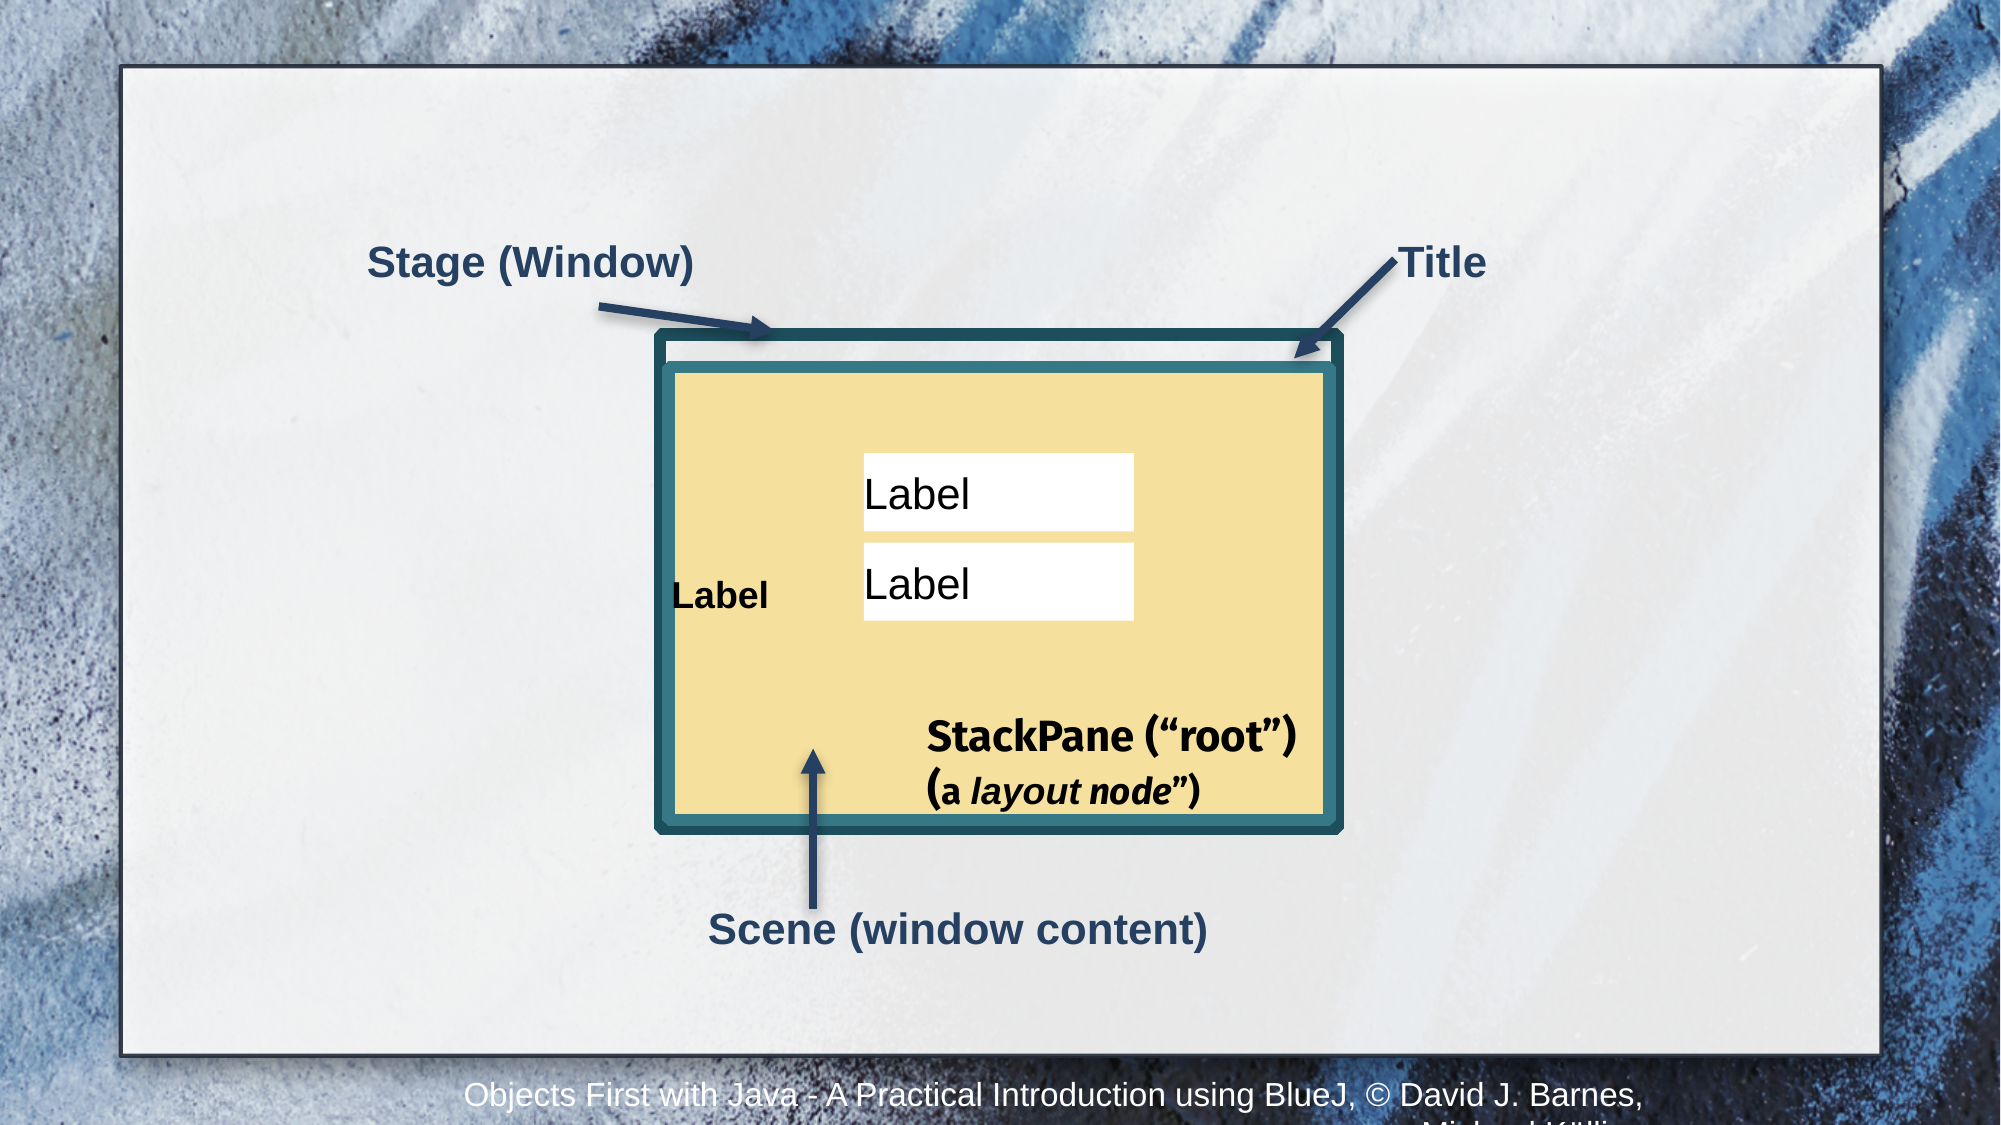

Stage (Window)
Title

Label
Label
Label
StackPane (“root”)
(a layout node”)
Scene (window content)